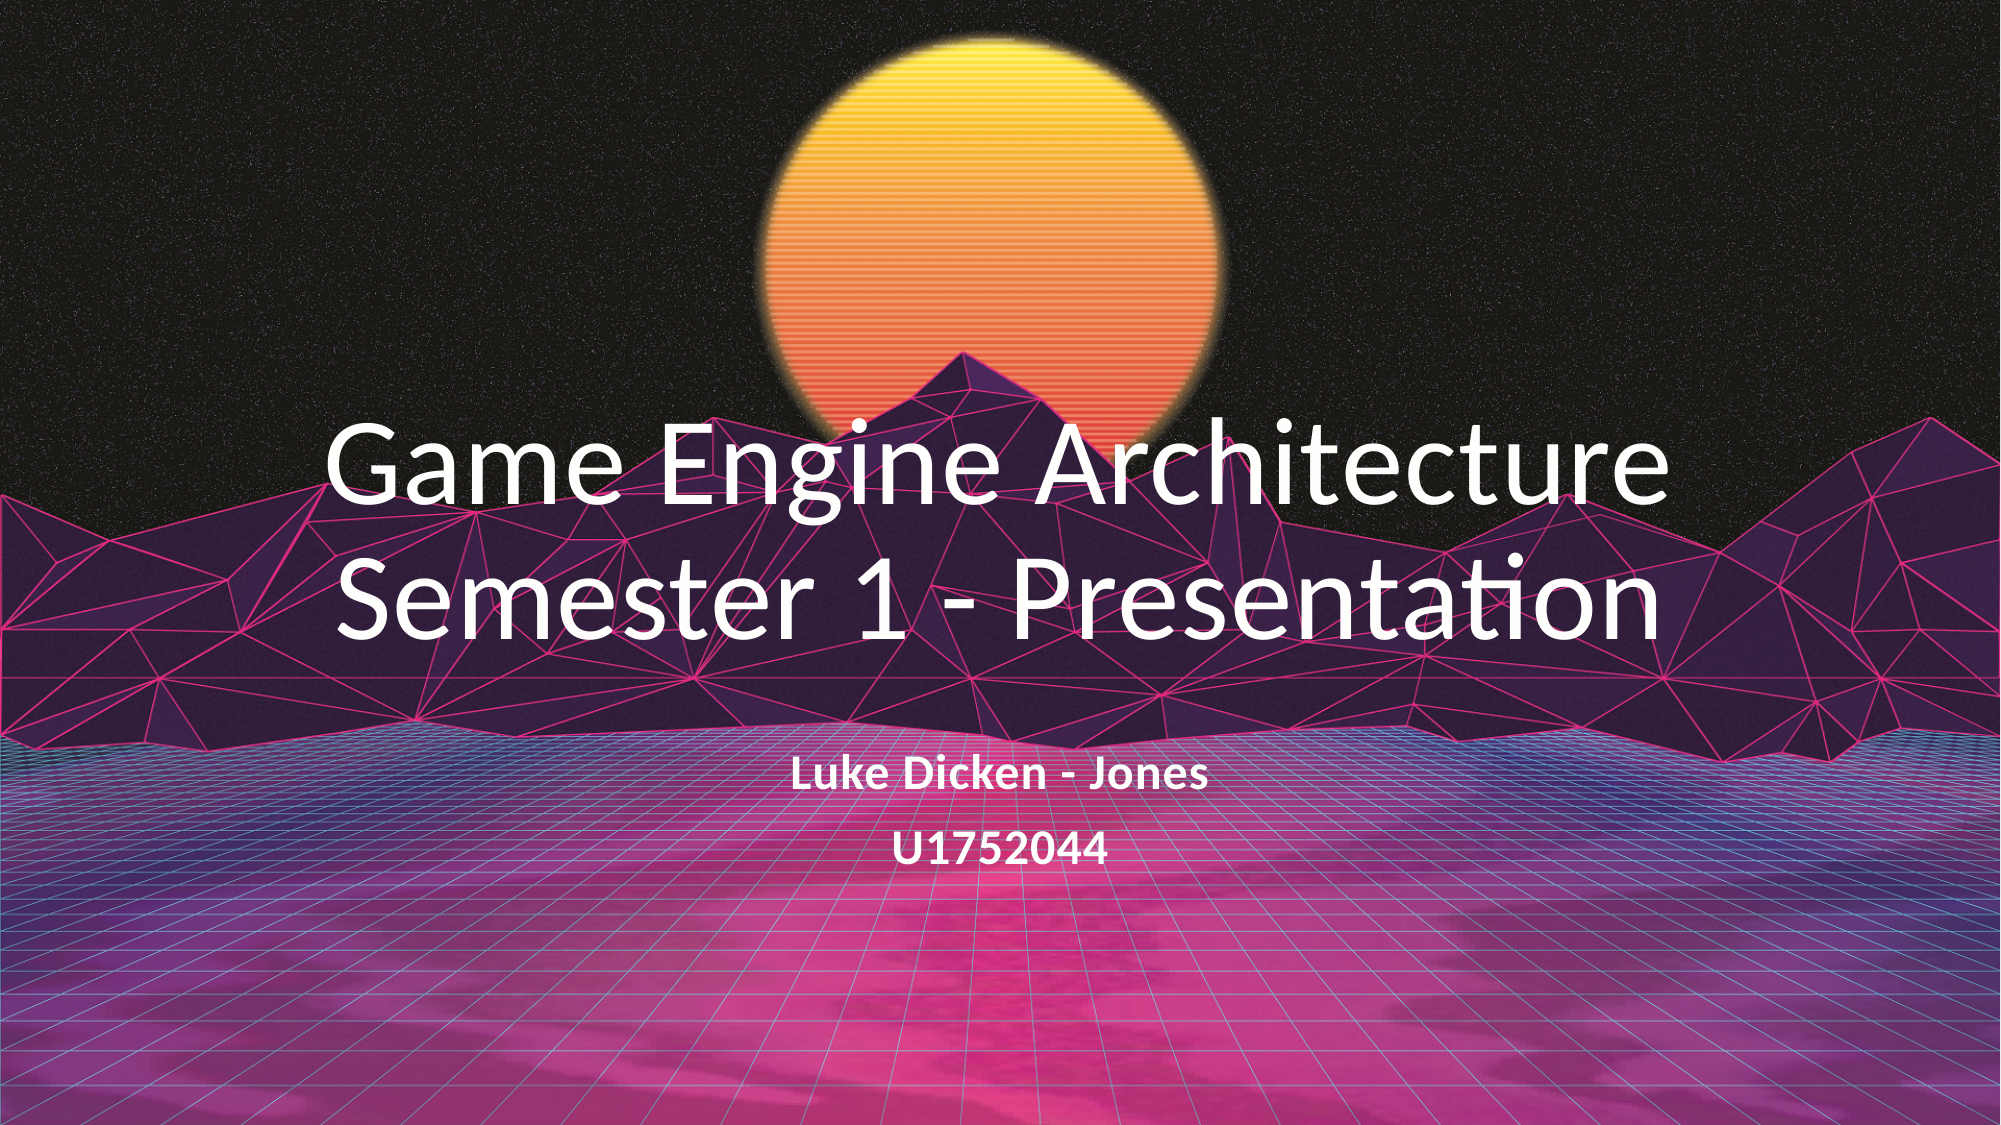

# Game Engine Architecture Semester 1 - Presentation
Luke Dicken - Jones
U1752044